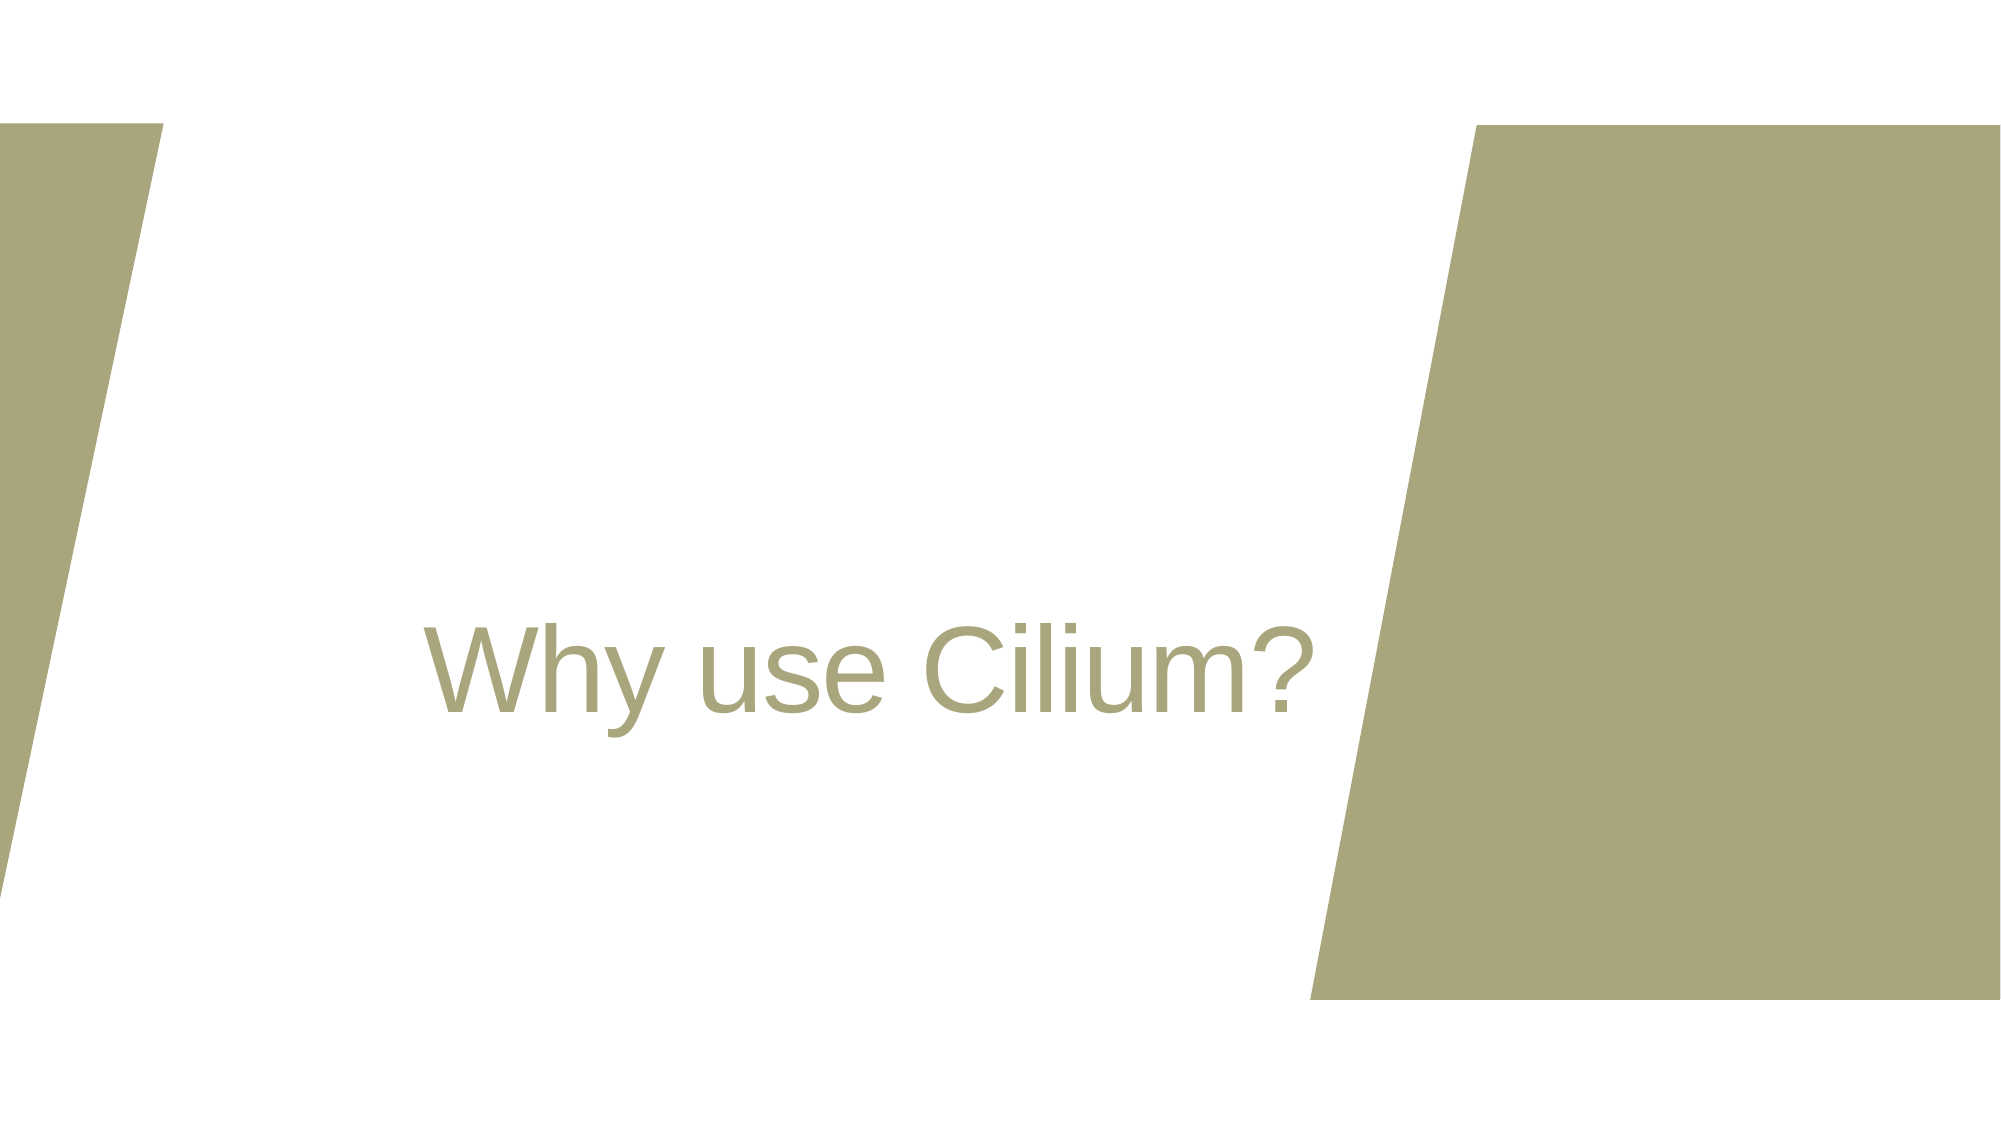

# Why use Cilium?
Cisco Confidential 2024
40